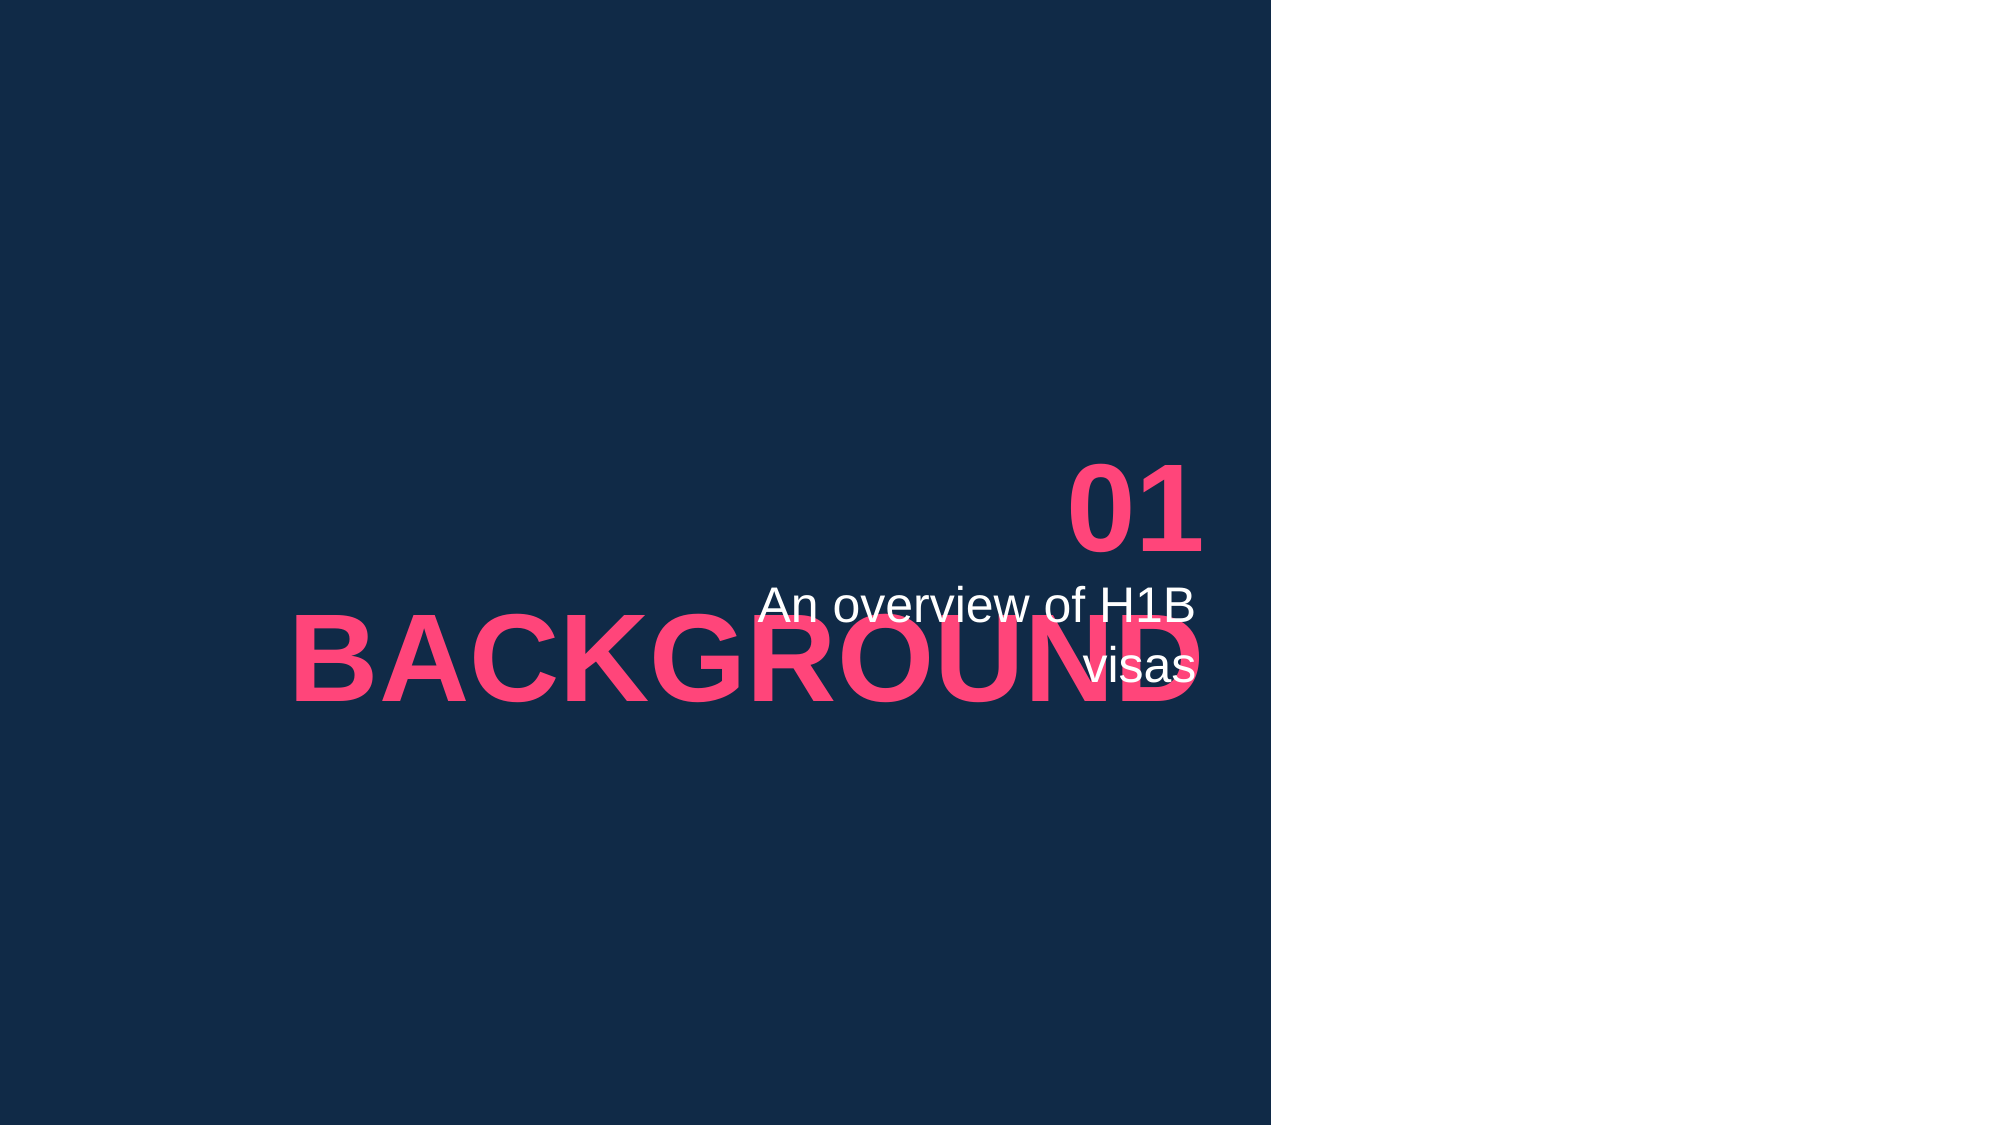

01 BACKGROUND

An overview of H1B visas